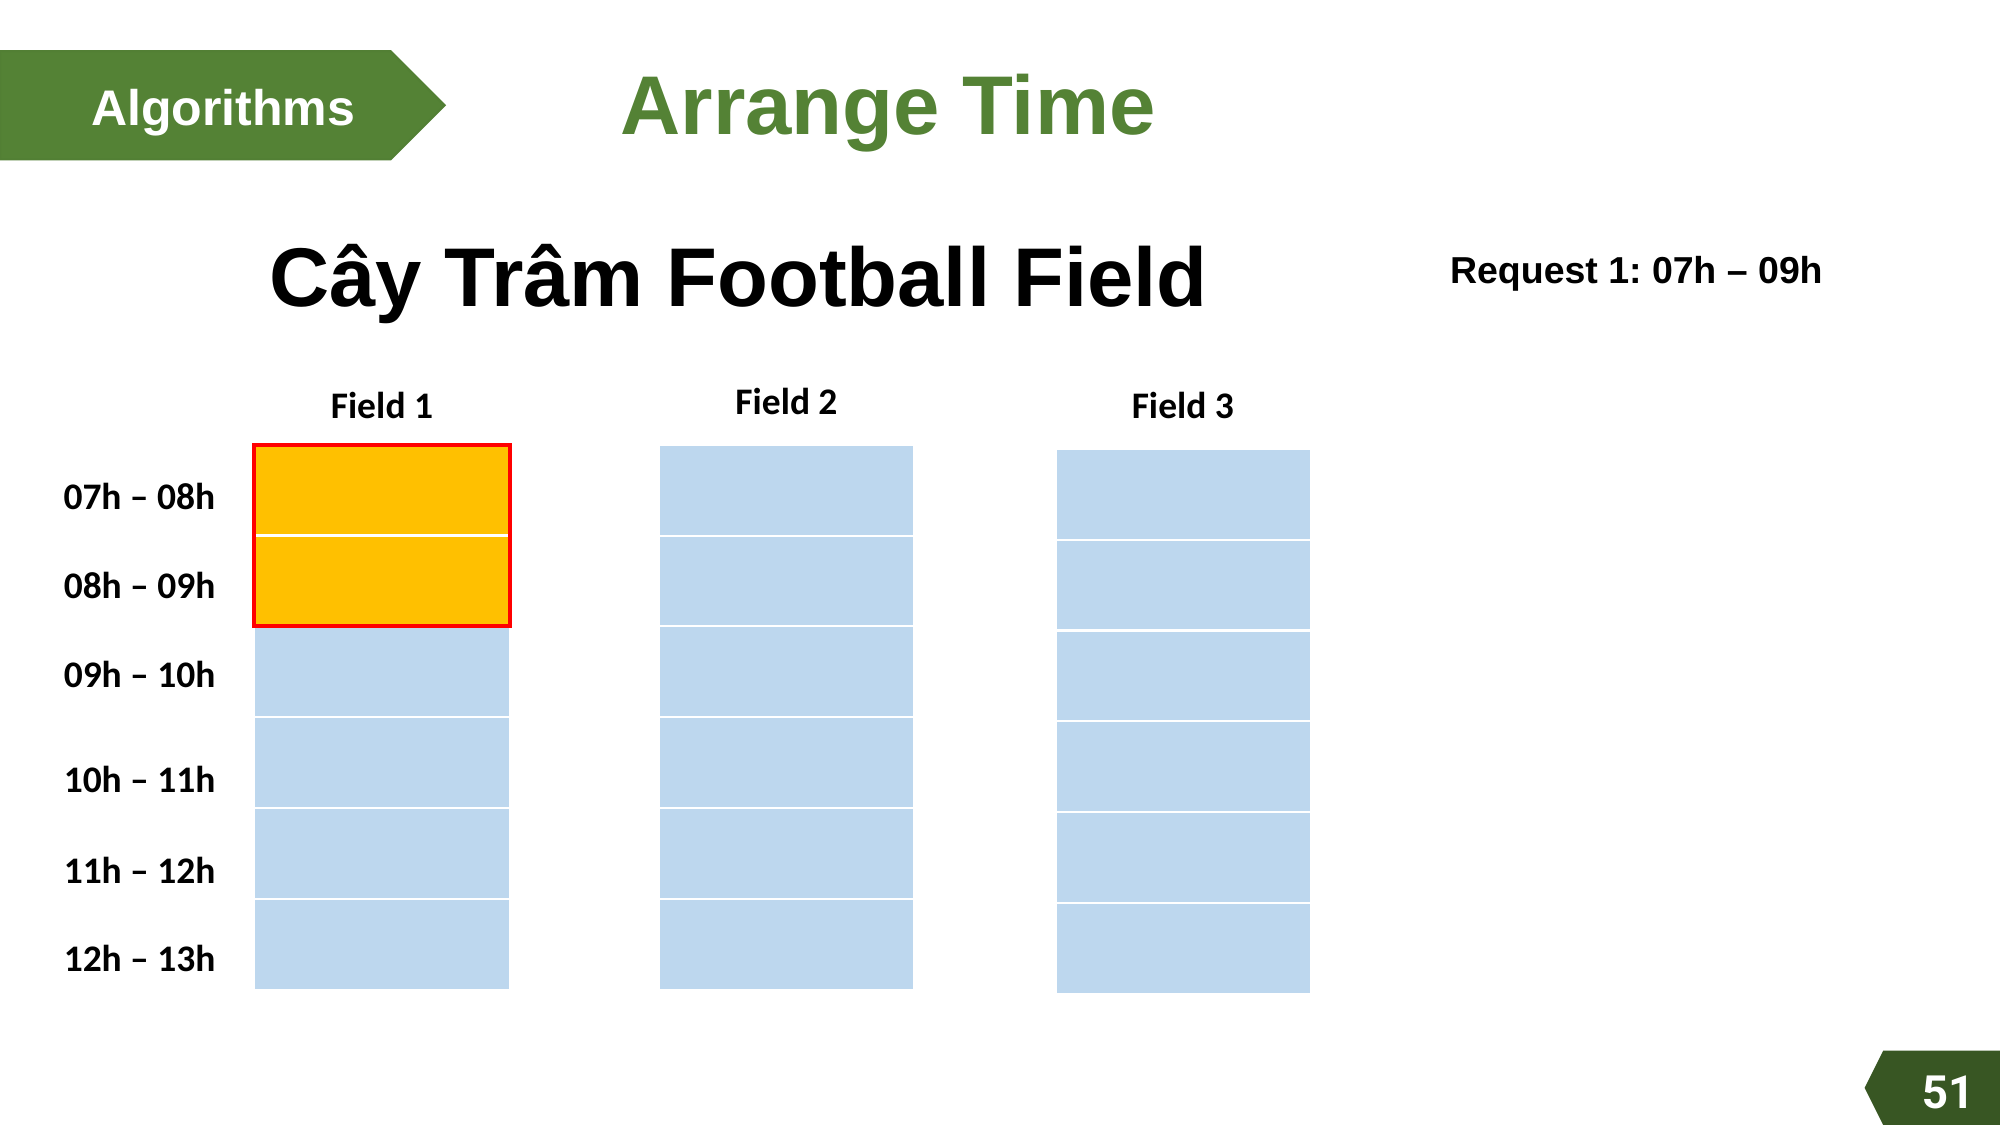

Algorithms
Algorithms
Arrange Time

Algorithms
Algorithms
# Cây Trâm Football Field
Request 1: 07h – 09h
Field 2
Field 1
Field 3

07h – 08h

08h – 09h

09h – 10h

10h – 11h

11h – 12h

12h – 13h

51